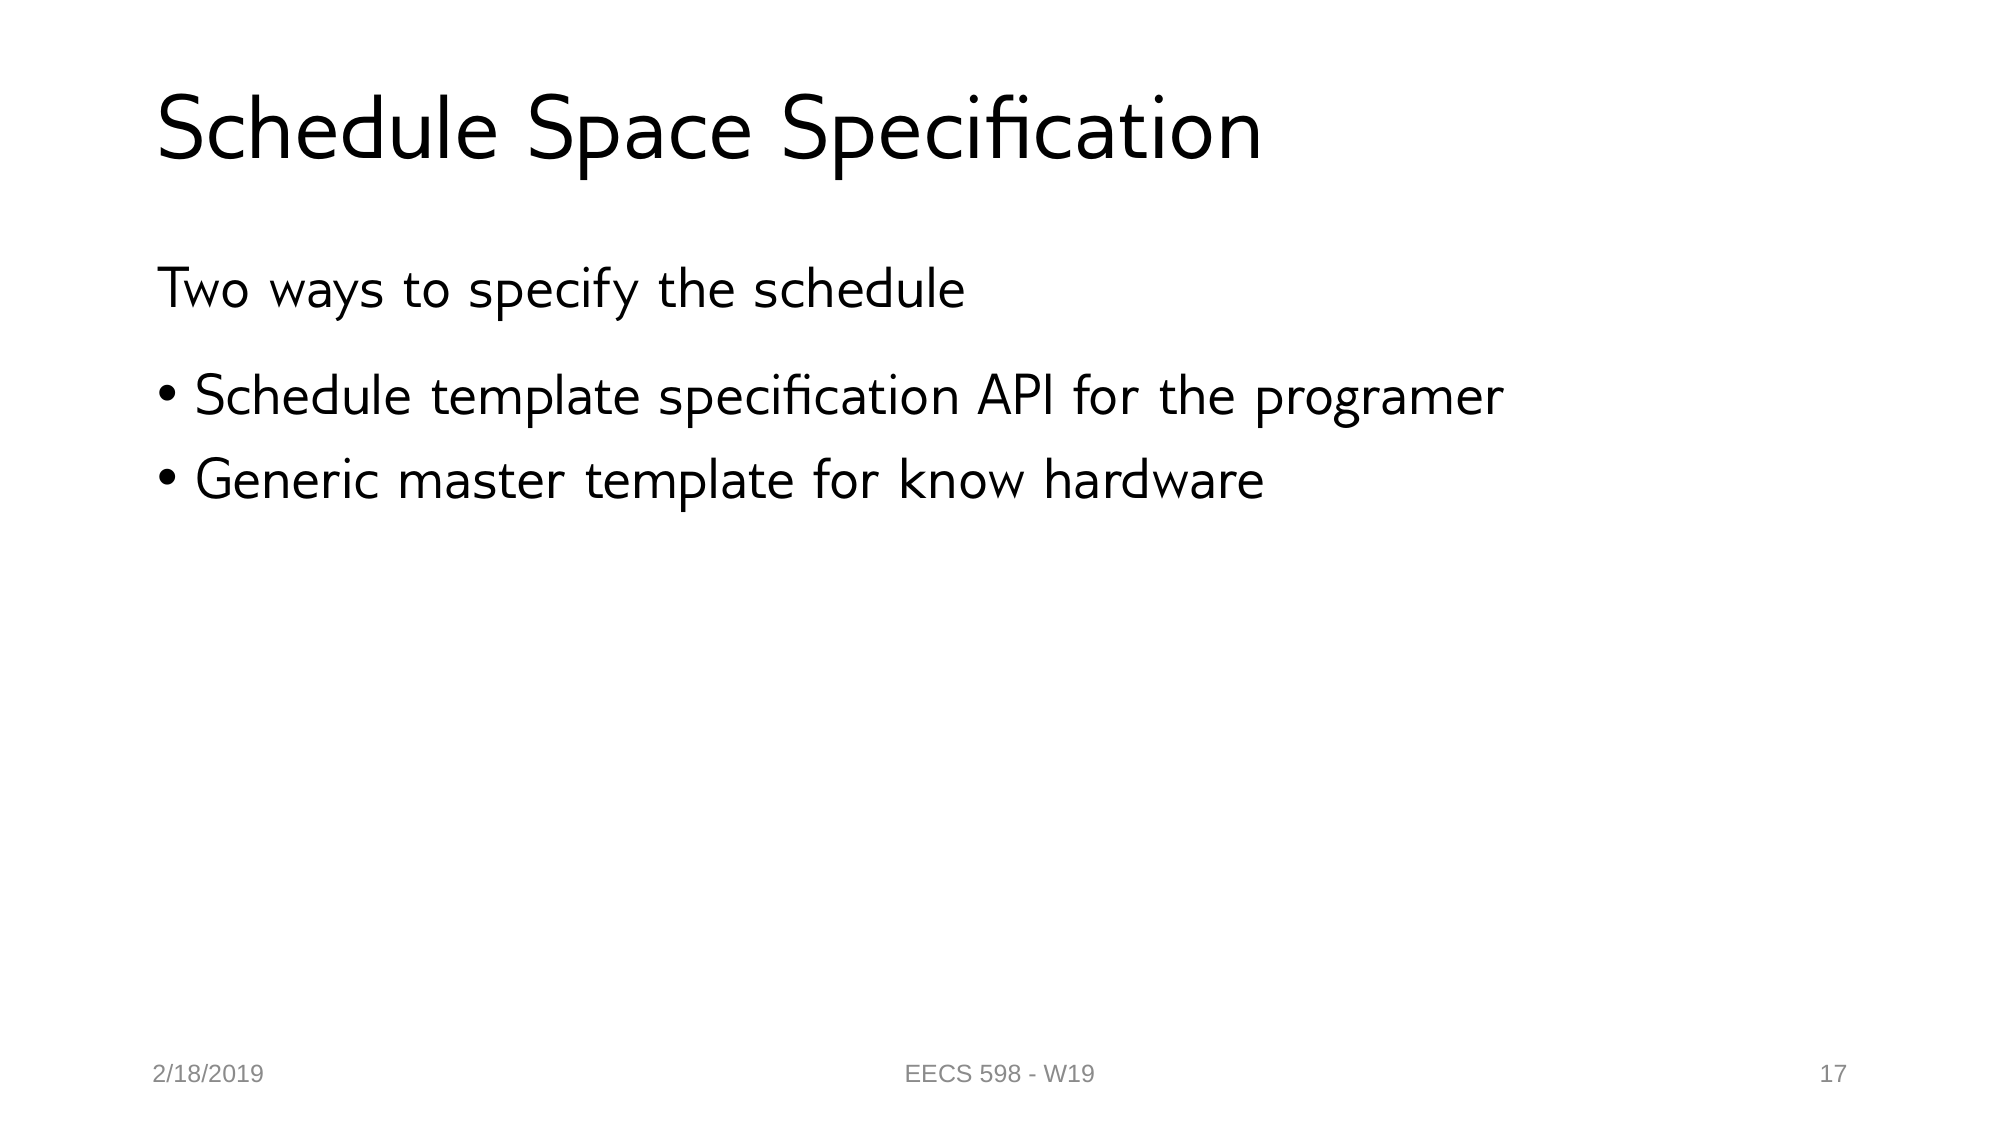

# Schedule Space Specification
Two ways to specify the schedule
Schedule template specification API for the programer
Generic master template for know hardware
2/18/2019
EECS 598 - W19
17